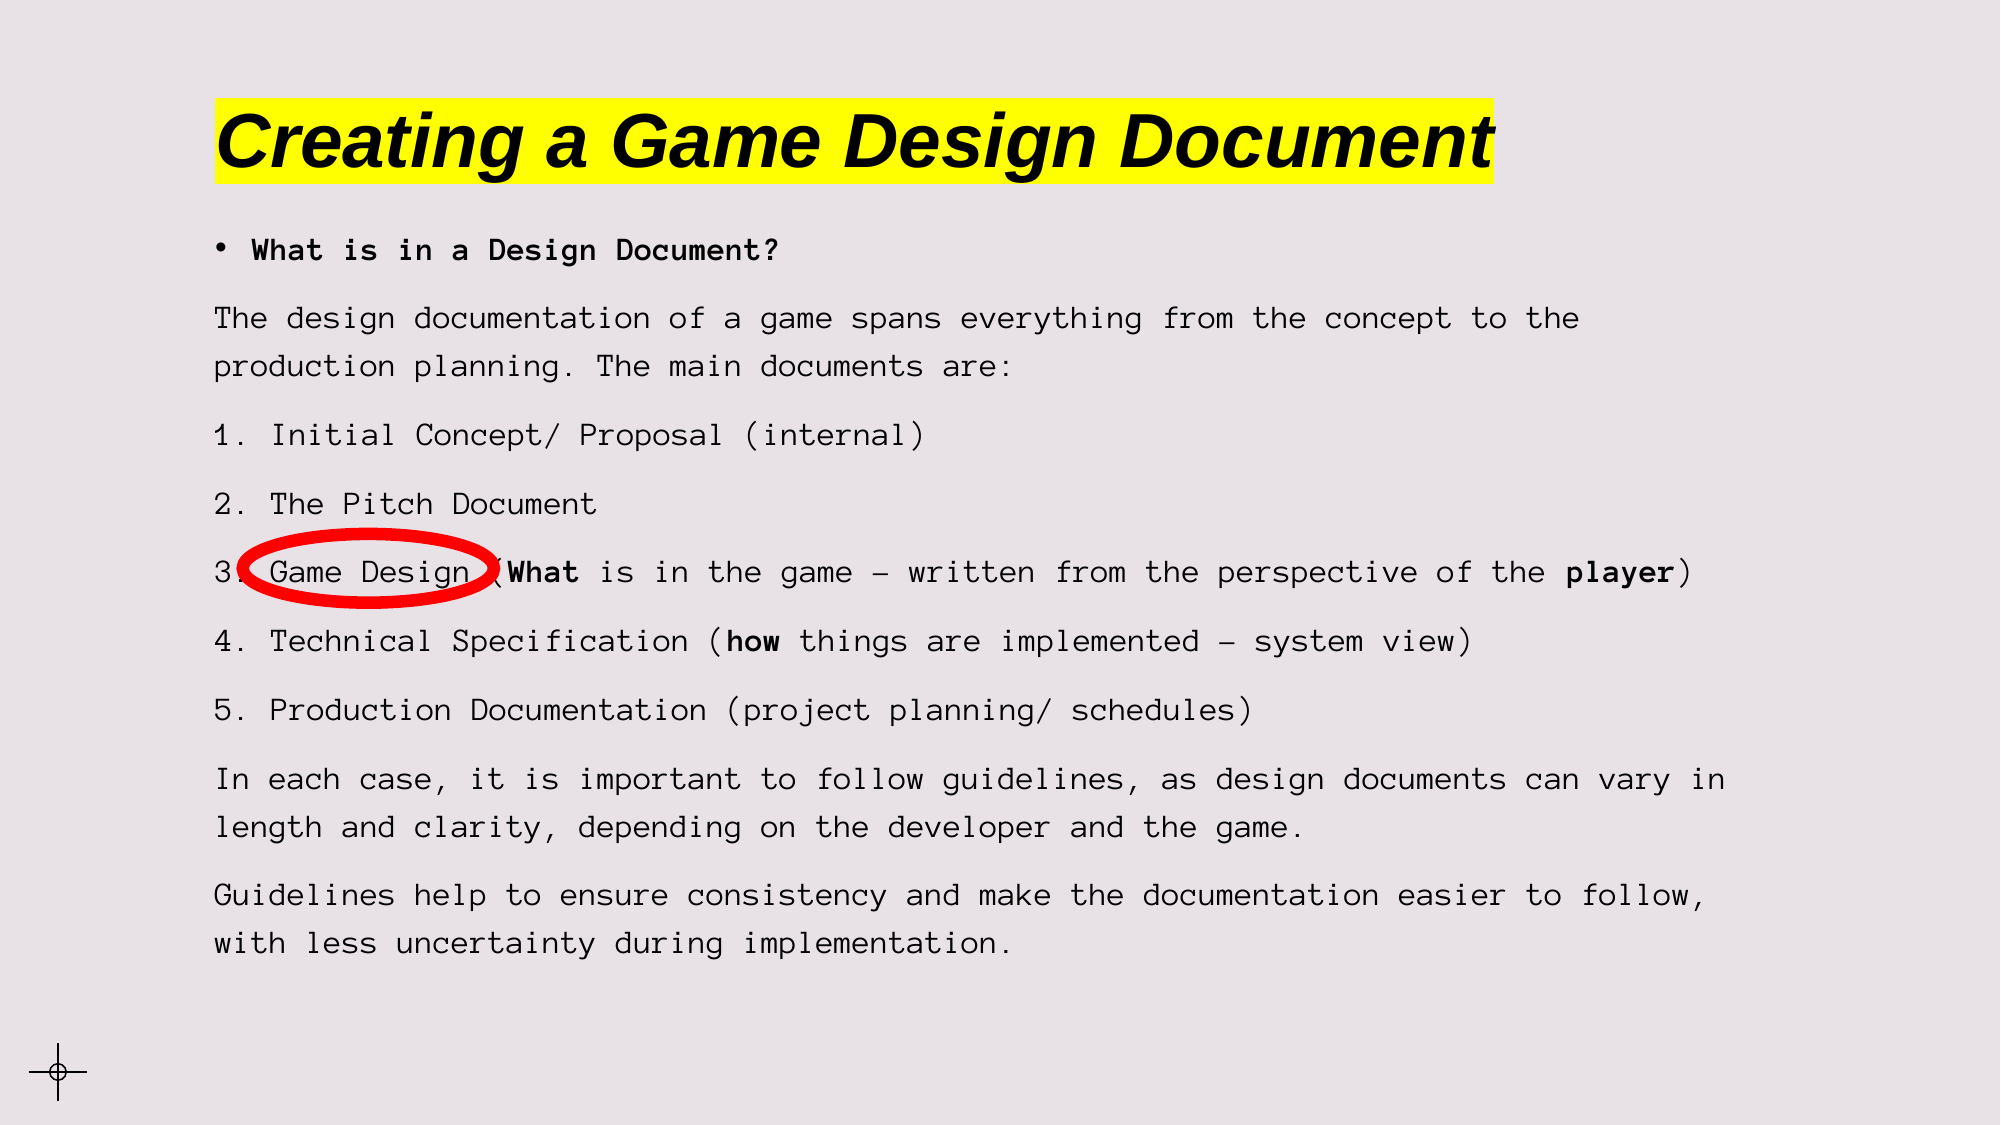

# Creating a Game Design Document
What is in a Design Document?
The design documentation of a game spans everything from the concept to the production planning. The main documents are:
Initial Concept/ Proposal (internal)
The Pitch Document
Game Design (What is in the game – written from the perspective of the player)
Technical Specification (how things are implemented – system view)
Production Documentation (project planning/ schedules)
In each case, it is important to follow guidelines, as design documents can vary in length and clarity, depending on the developer and the game.
Guidelines help to ensure consistency and make the documentation easier to follow, with less uncertainty during implementation.